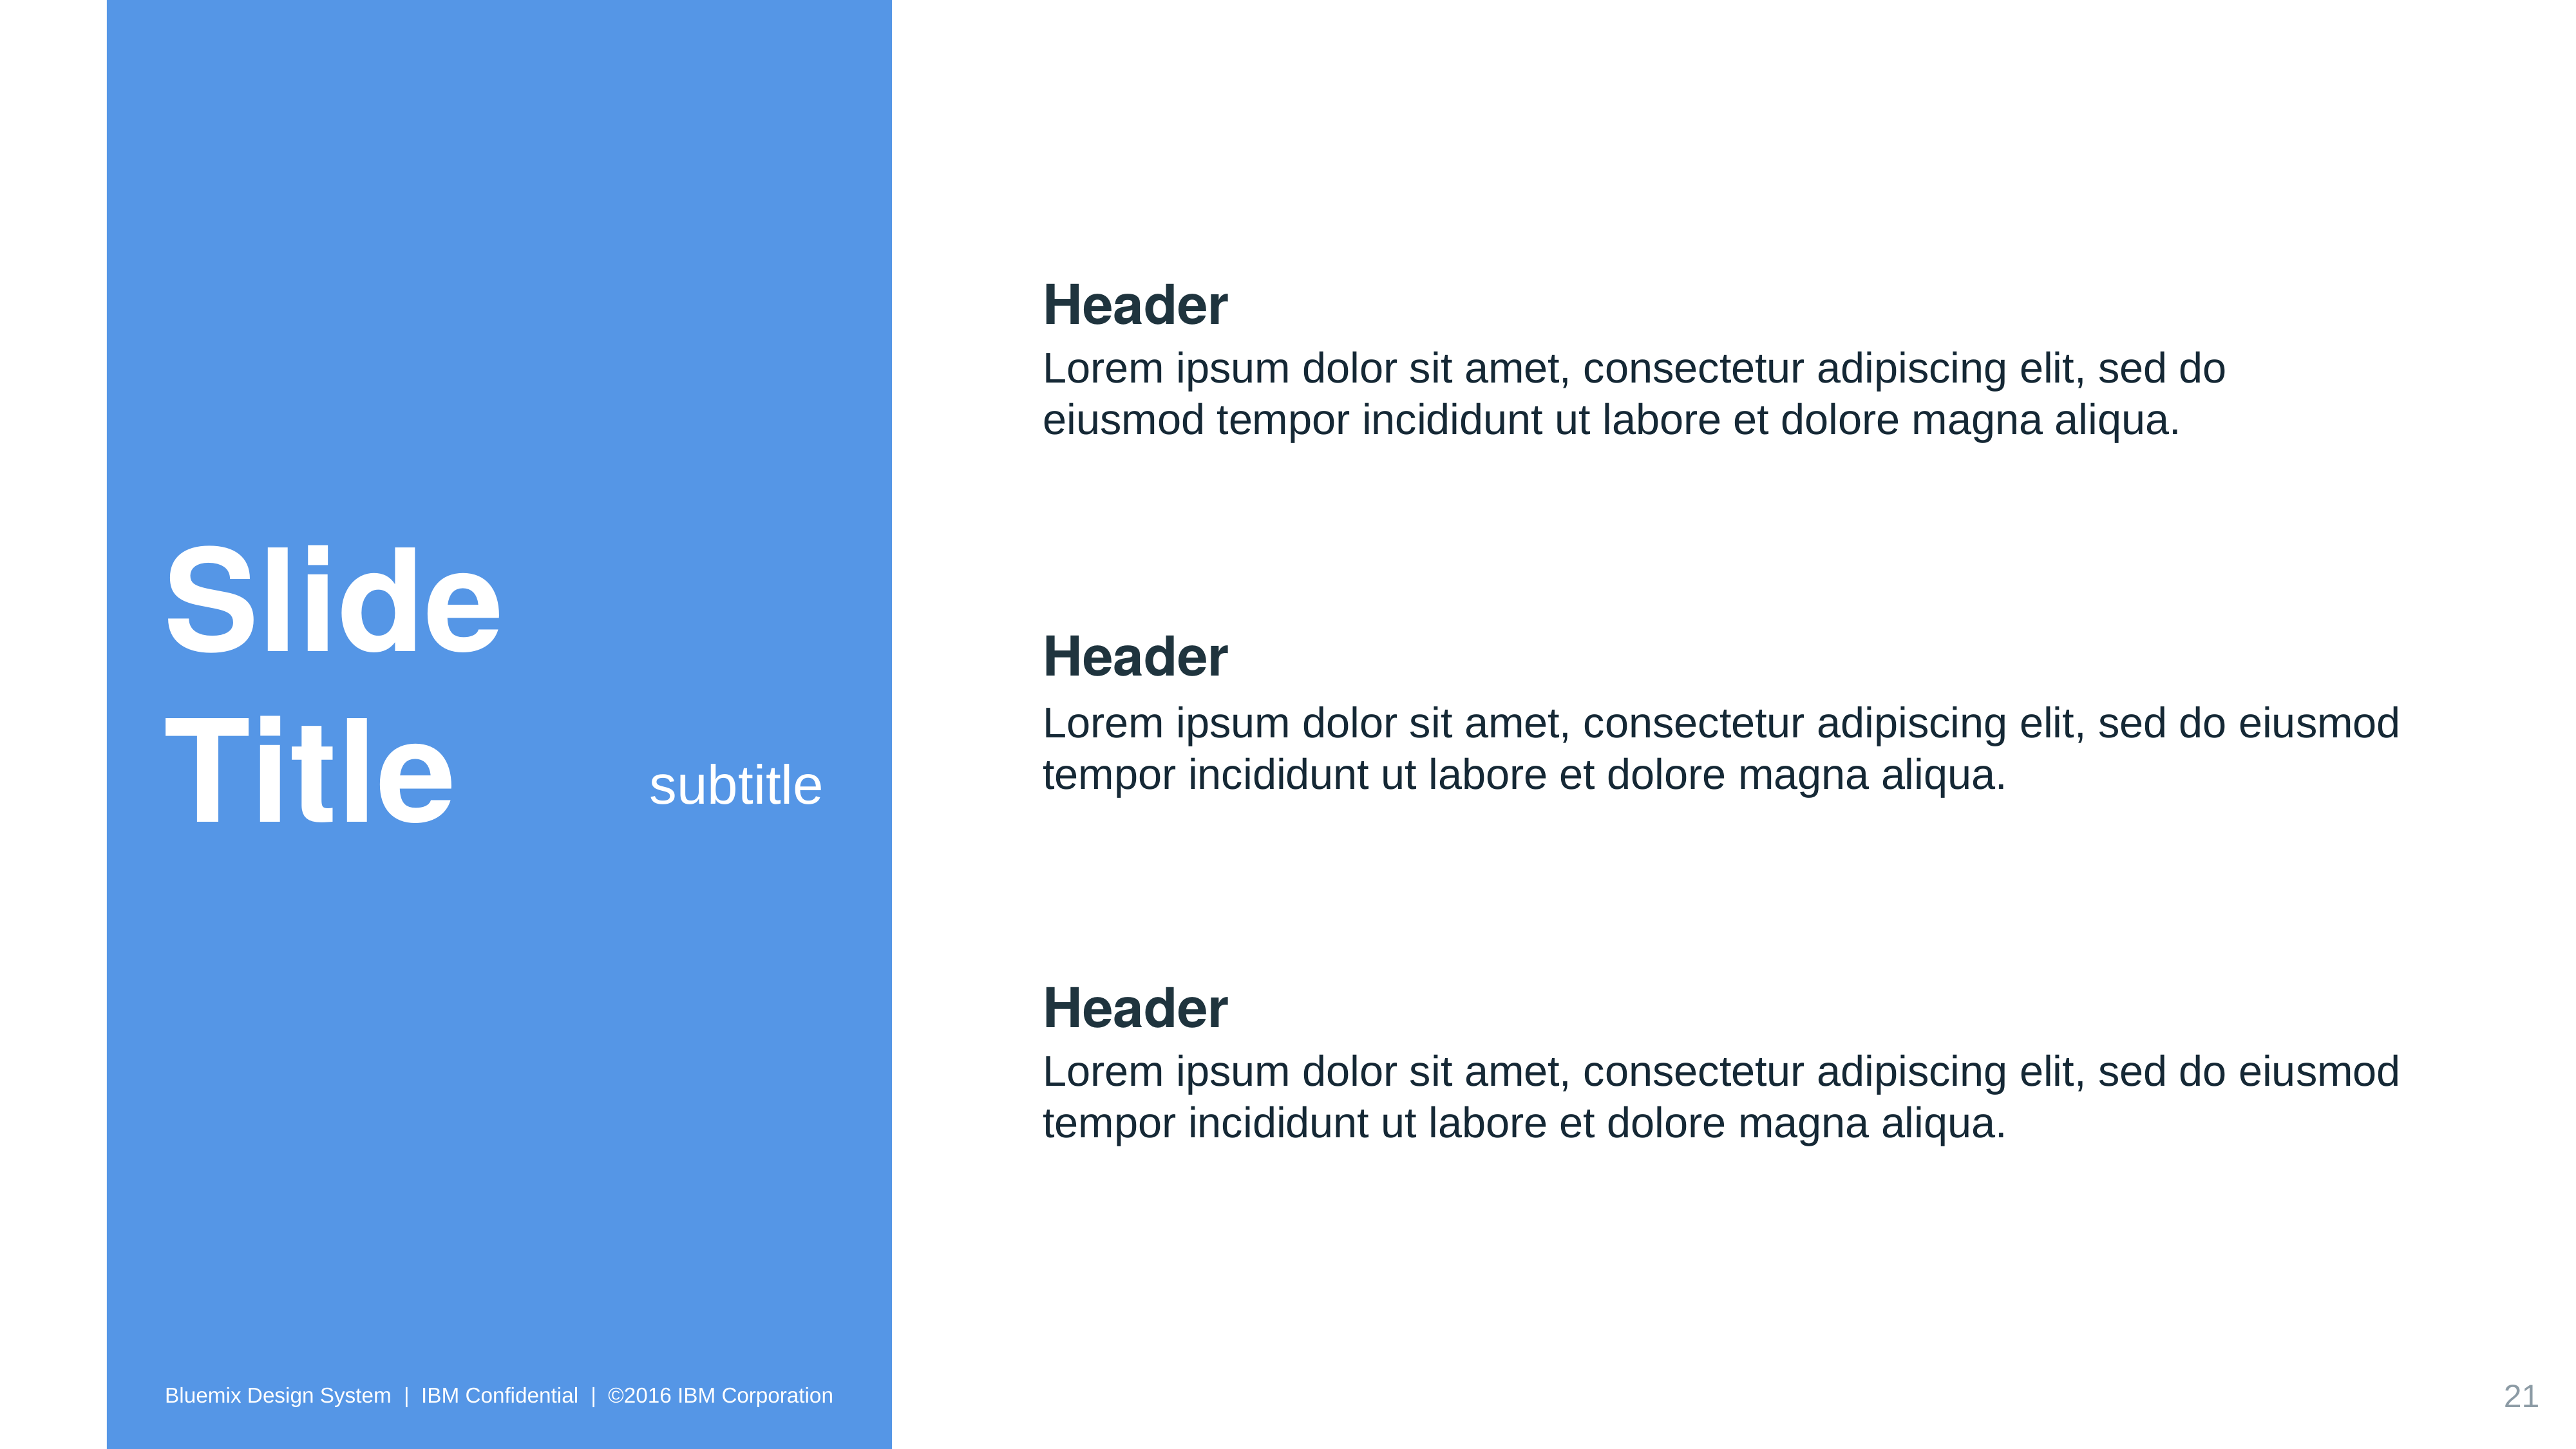

Header
Lorem ipsum dolor sit amet, consectetur adipiscing elit, sed do eiusmod tempor incididunt ut labore et dolore magna aliqua.
Slide Title
Header
Lorem ipsum dolor sit amet, consectetur adipiscing elit, sed do eiusmod tempor incididunt ut labore et dolore magna aliqua.
subtitle
Header
Lorem ipsum dolor sit amet, consectetur adipiscing elit, sed do eiusmod tempor incididunt ut labore et dolore magna aliqua.
21